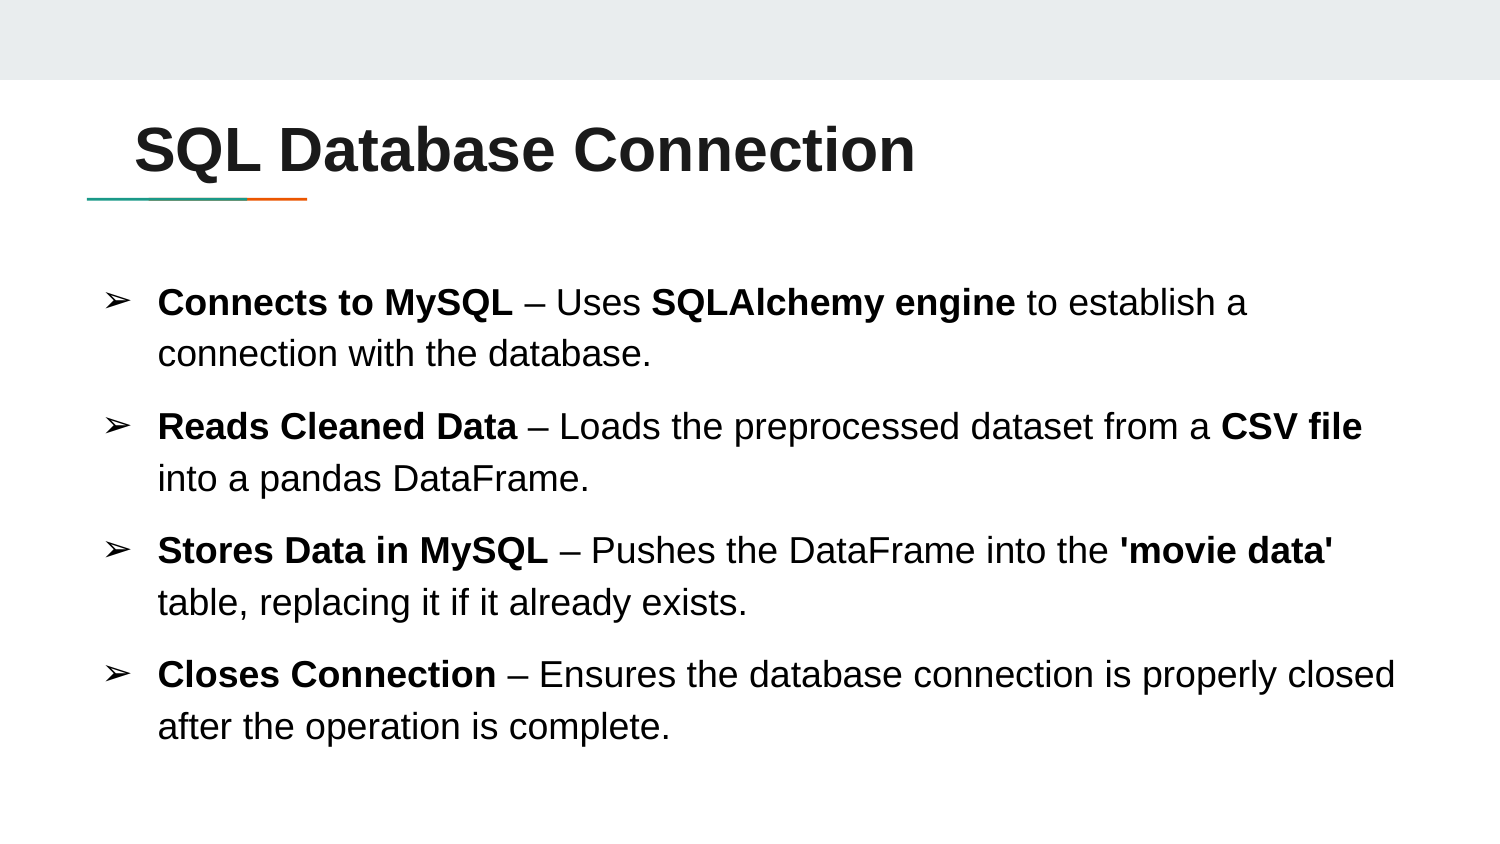

# SQL Database Connection
Connects to MySQL – Uses SQLAlchemy engine to establish a connection with the database.
Reads Cleaned Data – Loads the preprocessed dataset from a CSV file into a pandas DataFrame.
Stores Data in MySQL – Pushes the DataFrame into the 'movie data' table, replacing it if it already exists.
Closes Connection – Ensures the database connection is properly closed after the operation is complete.